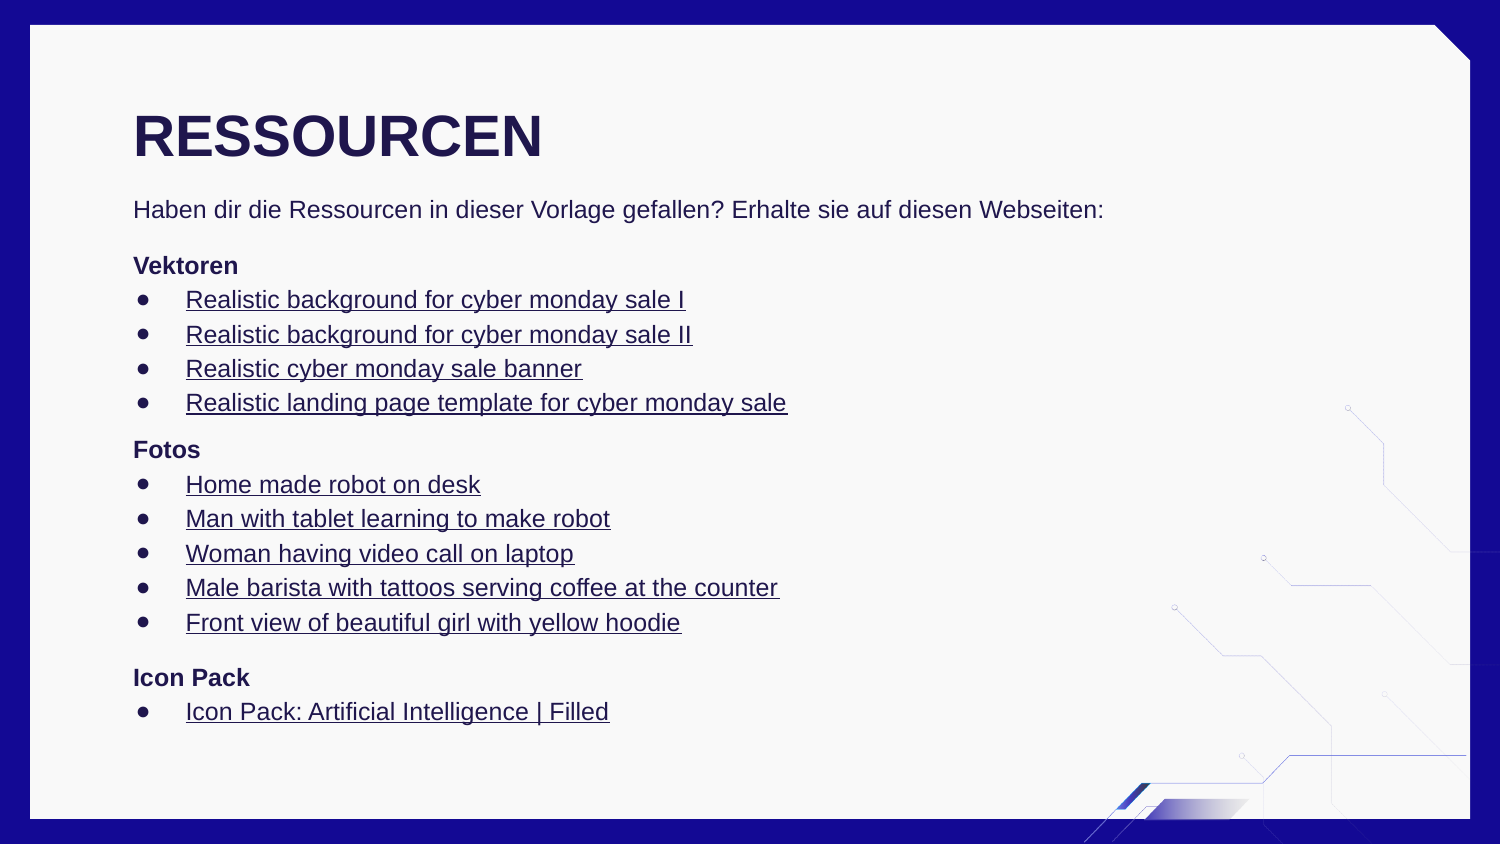

# RESSOURCEN
Haben dir die Ressourcen in dieser Vorlage gefallen? Erhalte sie auf diesen Webseiten:
Vektoren
Realistic background for cyber monday sale I
Realistic background for cyber monday sale II
Realistic cyber monday sale banner
Realistic landing page template for cyber monday sale
Fotos
Home made robot on desk
Man with tablet learning to make robot
Woman having video call on laptop
Male barista with tattoos serving coffee at the counter
Front view of beautiful girl with yellow hoodie
Icon Pack
Icon Pack: Artificial Intelligence | Filled